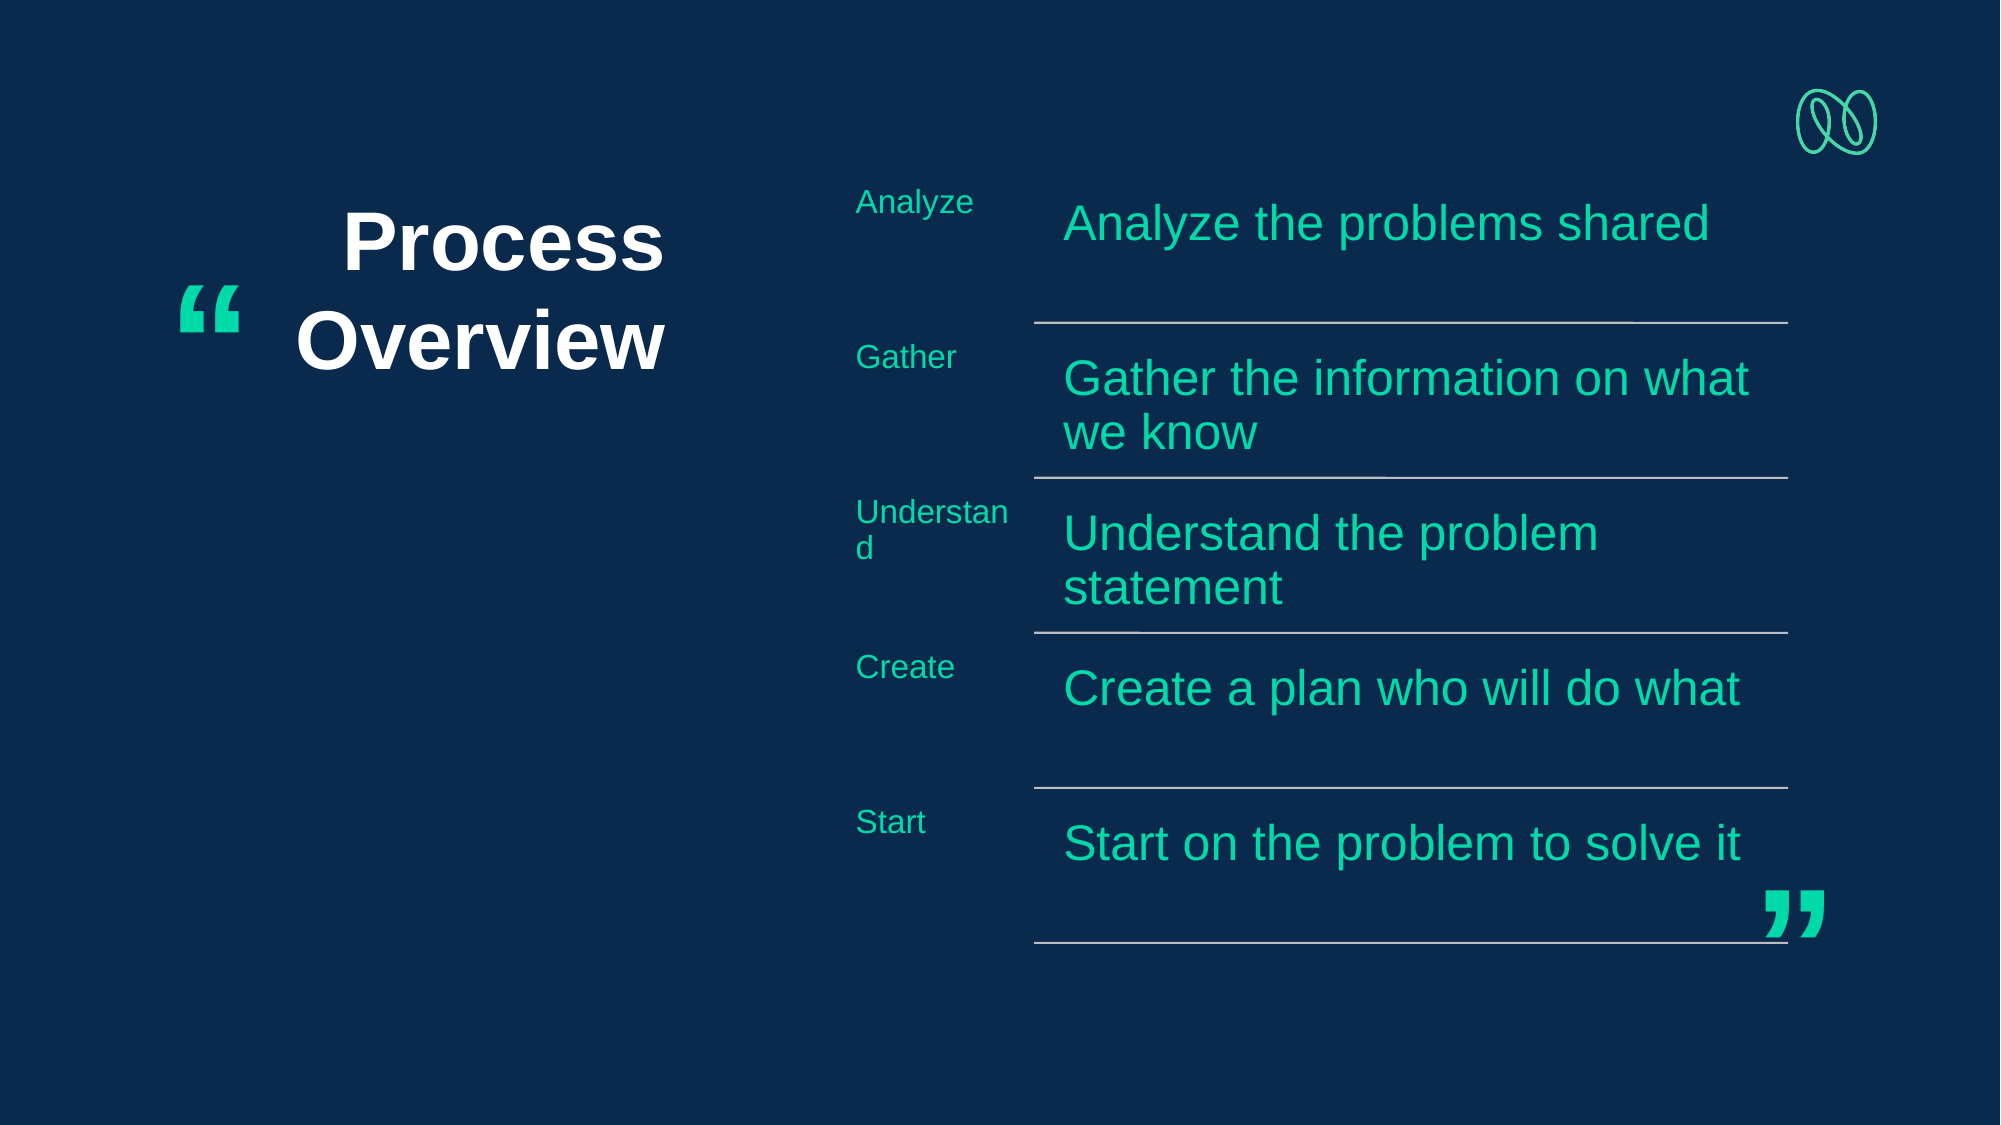

# Process Overview
Analyze
Analyze the problems shared
Gather
Gather the information on what we know
Understand
Understand the problem statement
Create
Create a plan who will do what
Start
Start on the problem to solve it